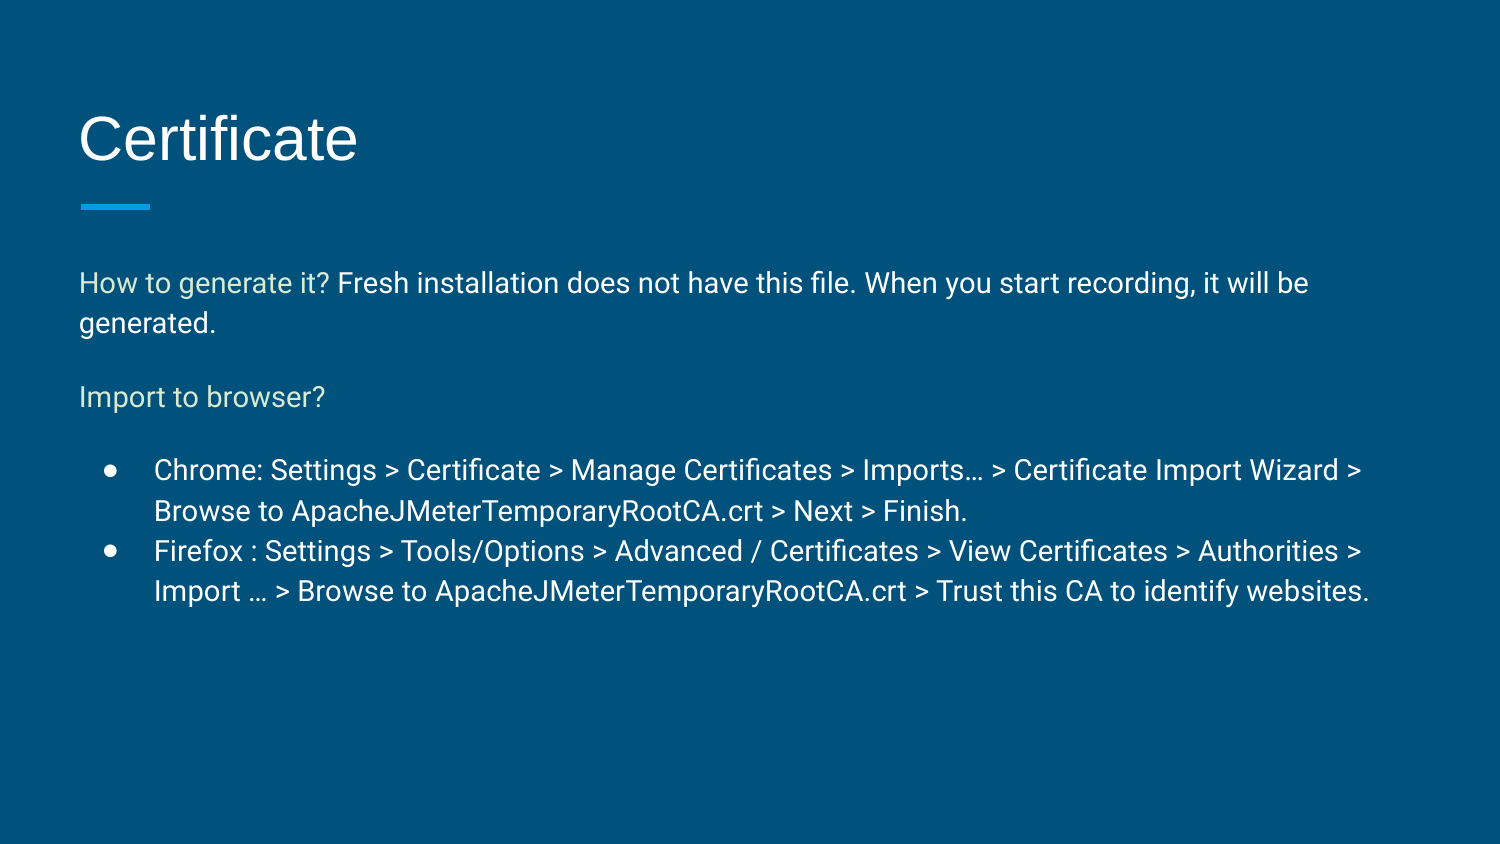

# Certificate
How to generate it? Fresh installation does not have this file. When you start recording, it will be generated.
Import to browser?
Chrome: Settings > Certificate > Manage Certificates > Imports… > Certificate Import Wizard > Browse to ApacheJMeterTemporaryRootCA.crt > Next > Finish.
Firefox : Settings > Tools/Options > Advanced / Certificates > View Certificates > Authorities > Import … > Browse to ApacheJMeterTemporaryRootCA.crt > Trust this CA to identify websites.